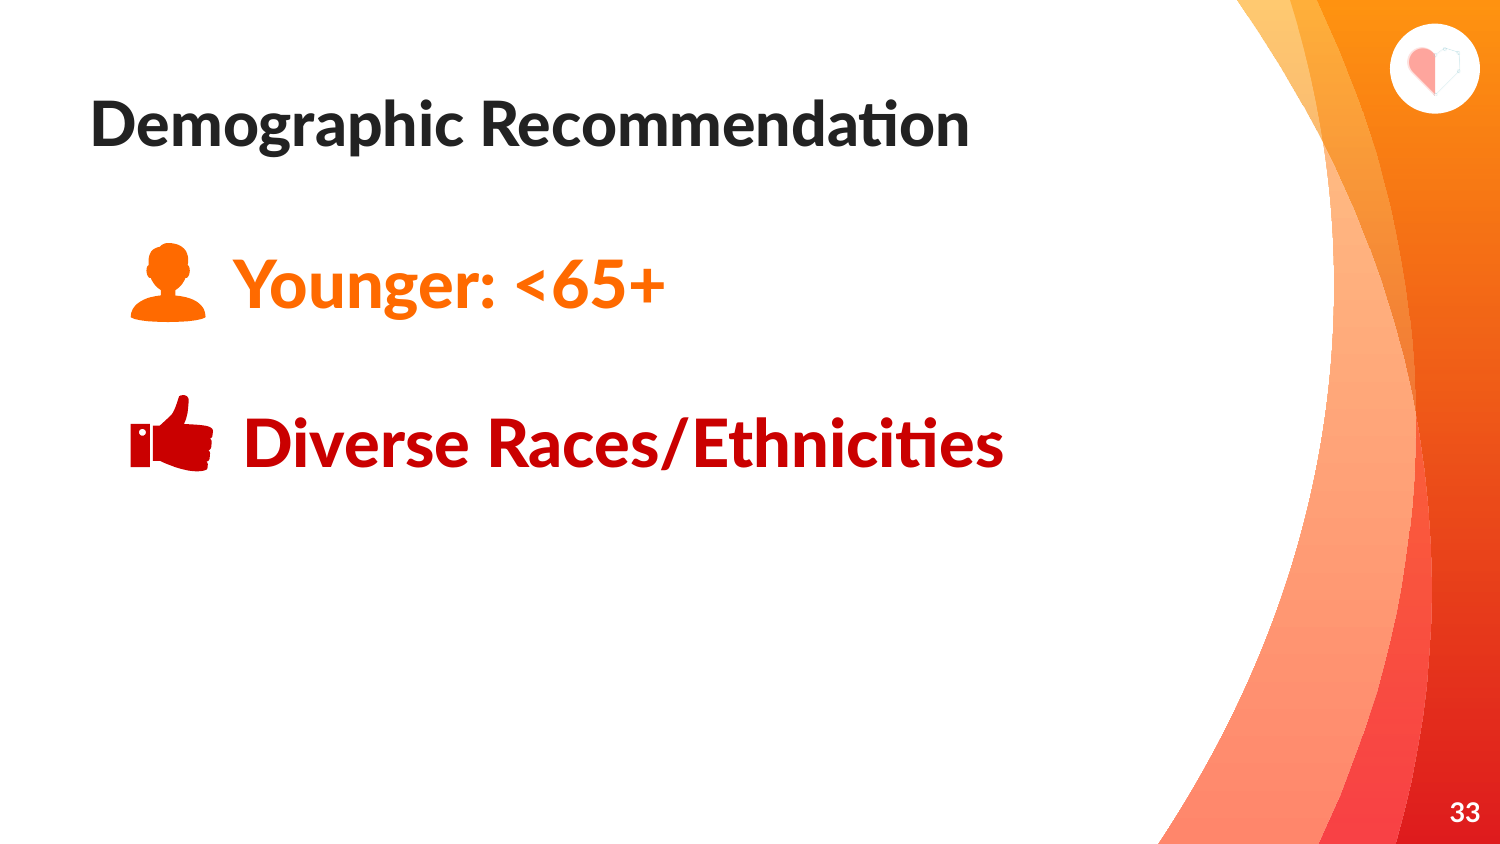

Demographic Recommendation
Younger: <65+

?
Diverse Races/Ethnicities

33